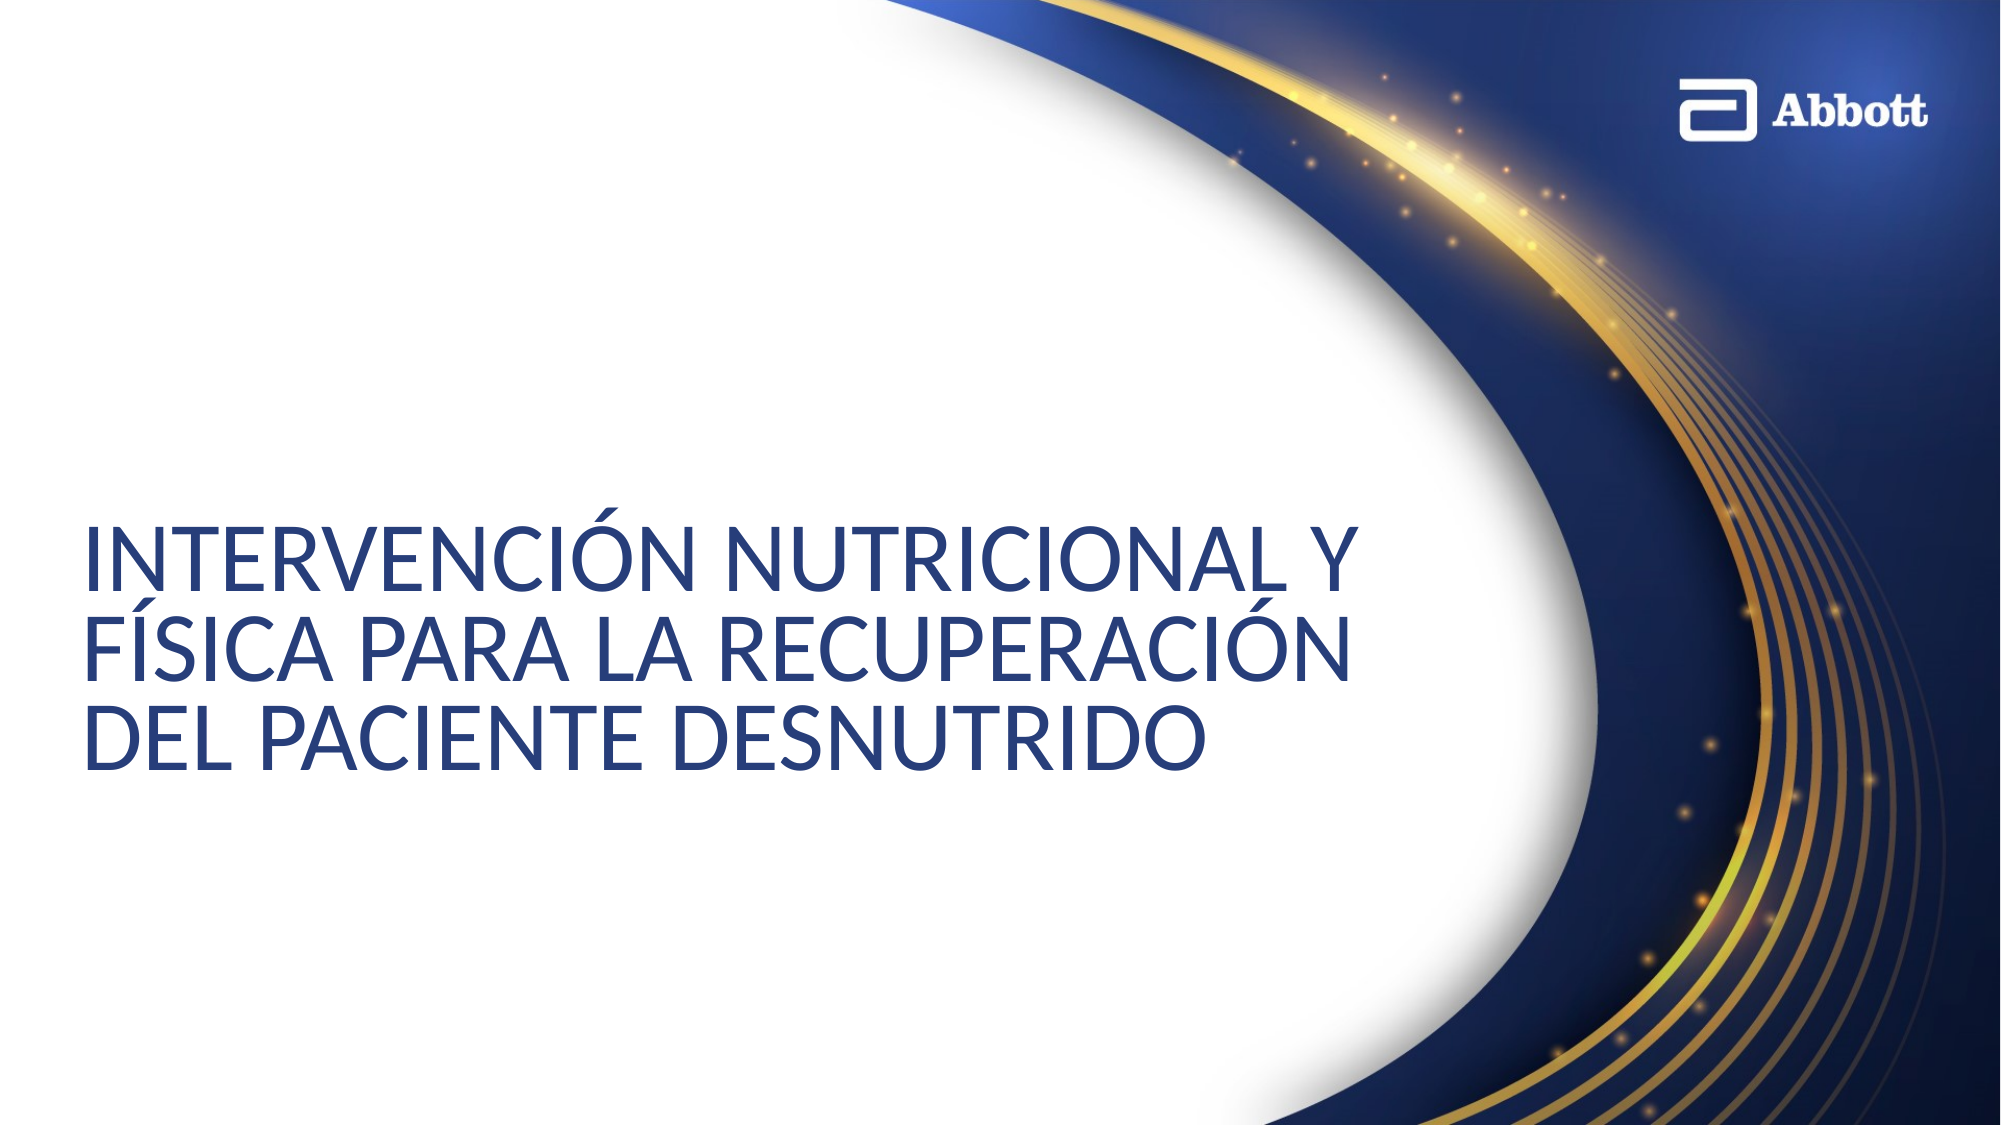

# Intervención nutricional y física para la recuperación del paciente desnutrido